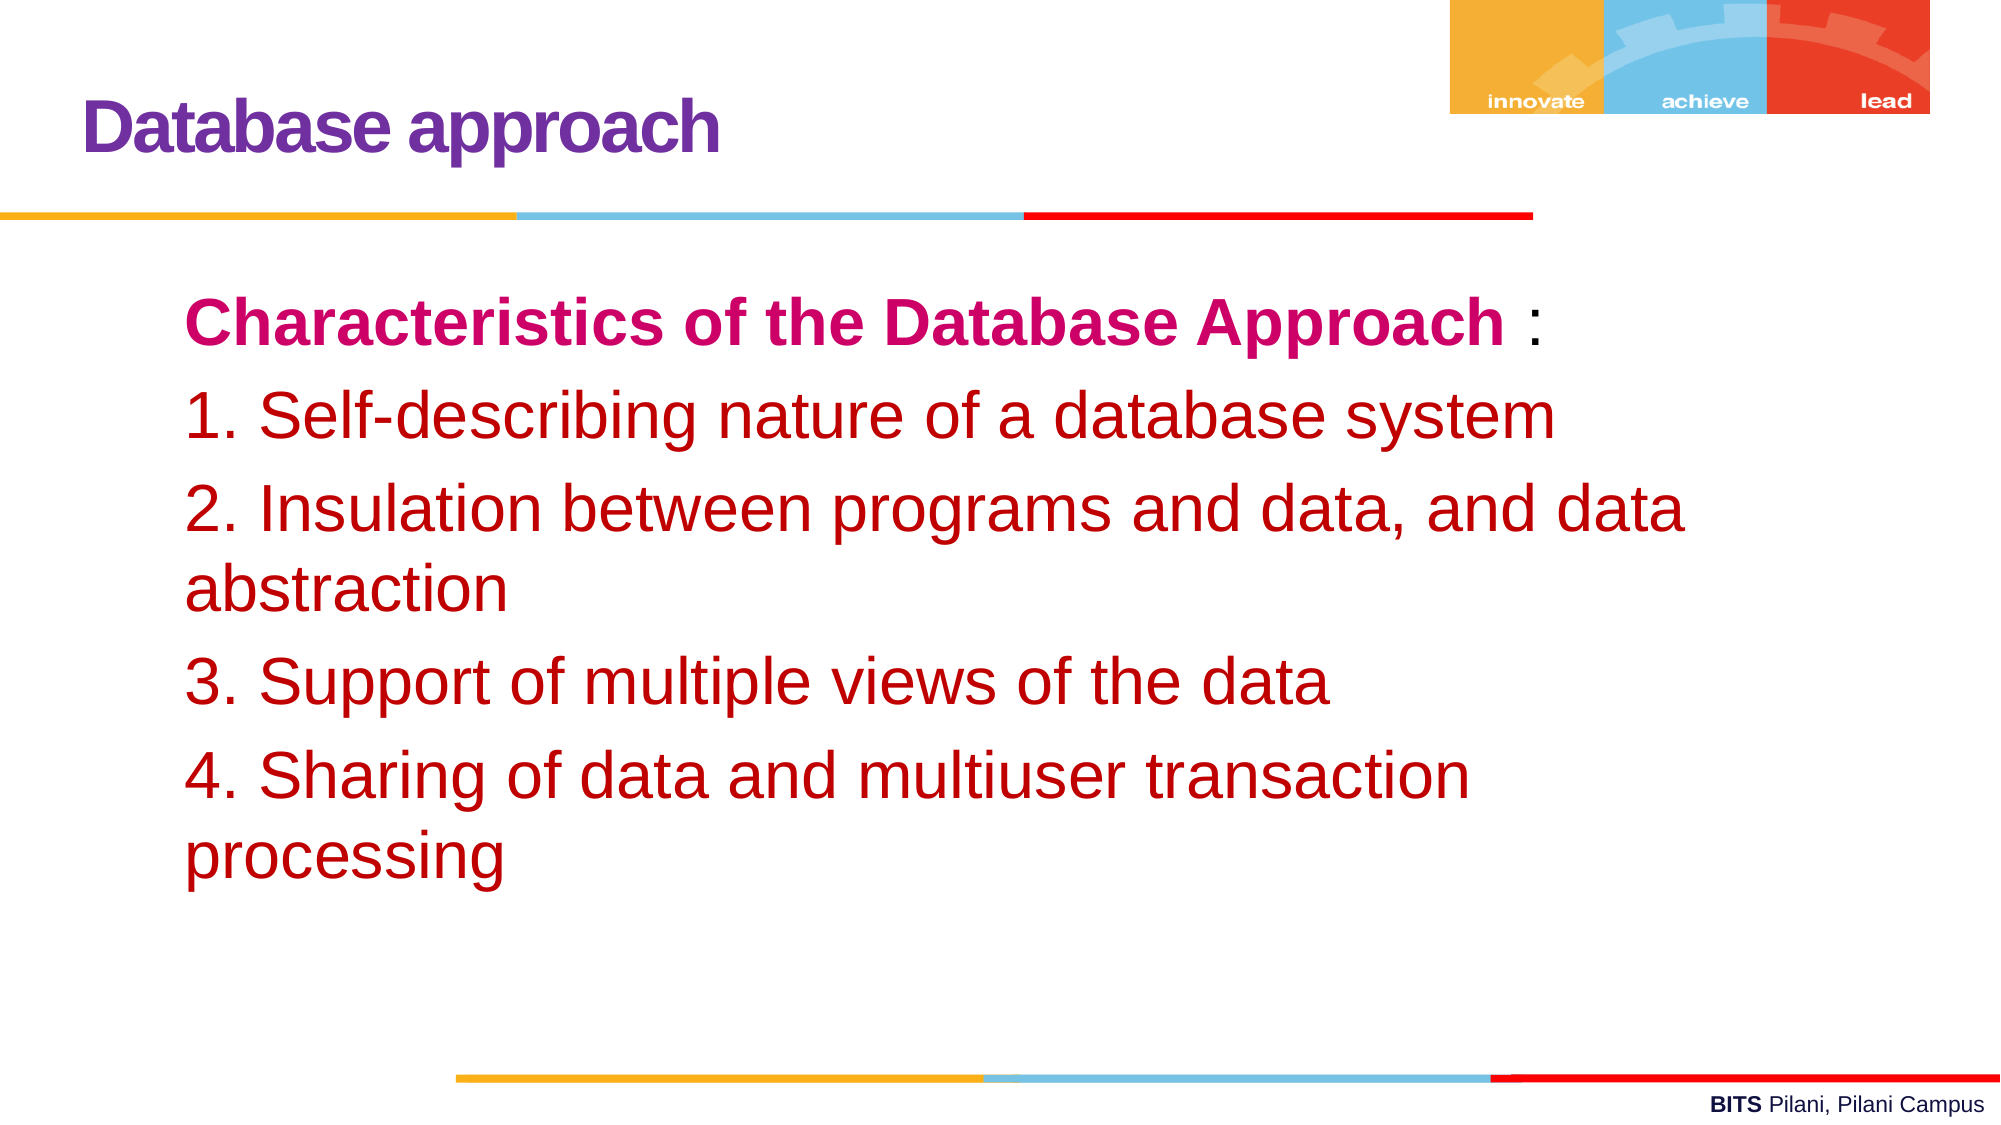

Database approach

Characteristics of the Database Approach :
1. Self-describing nature of a database system
2. Insulation between programs and data, and data abstraction
3. Support of multiple views of the data
4. Sharing of data and multiuser transaction processing